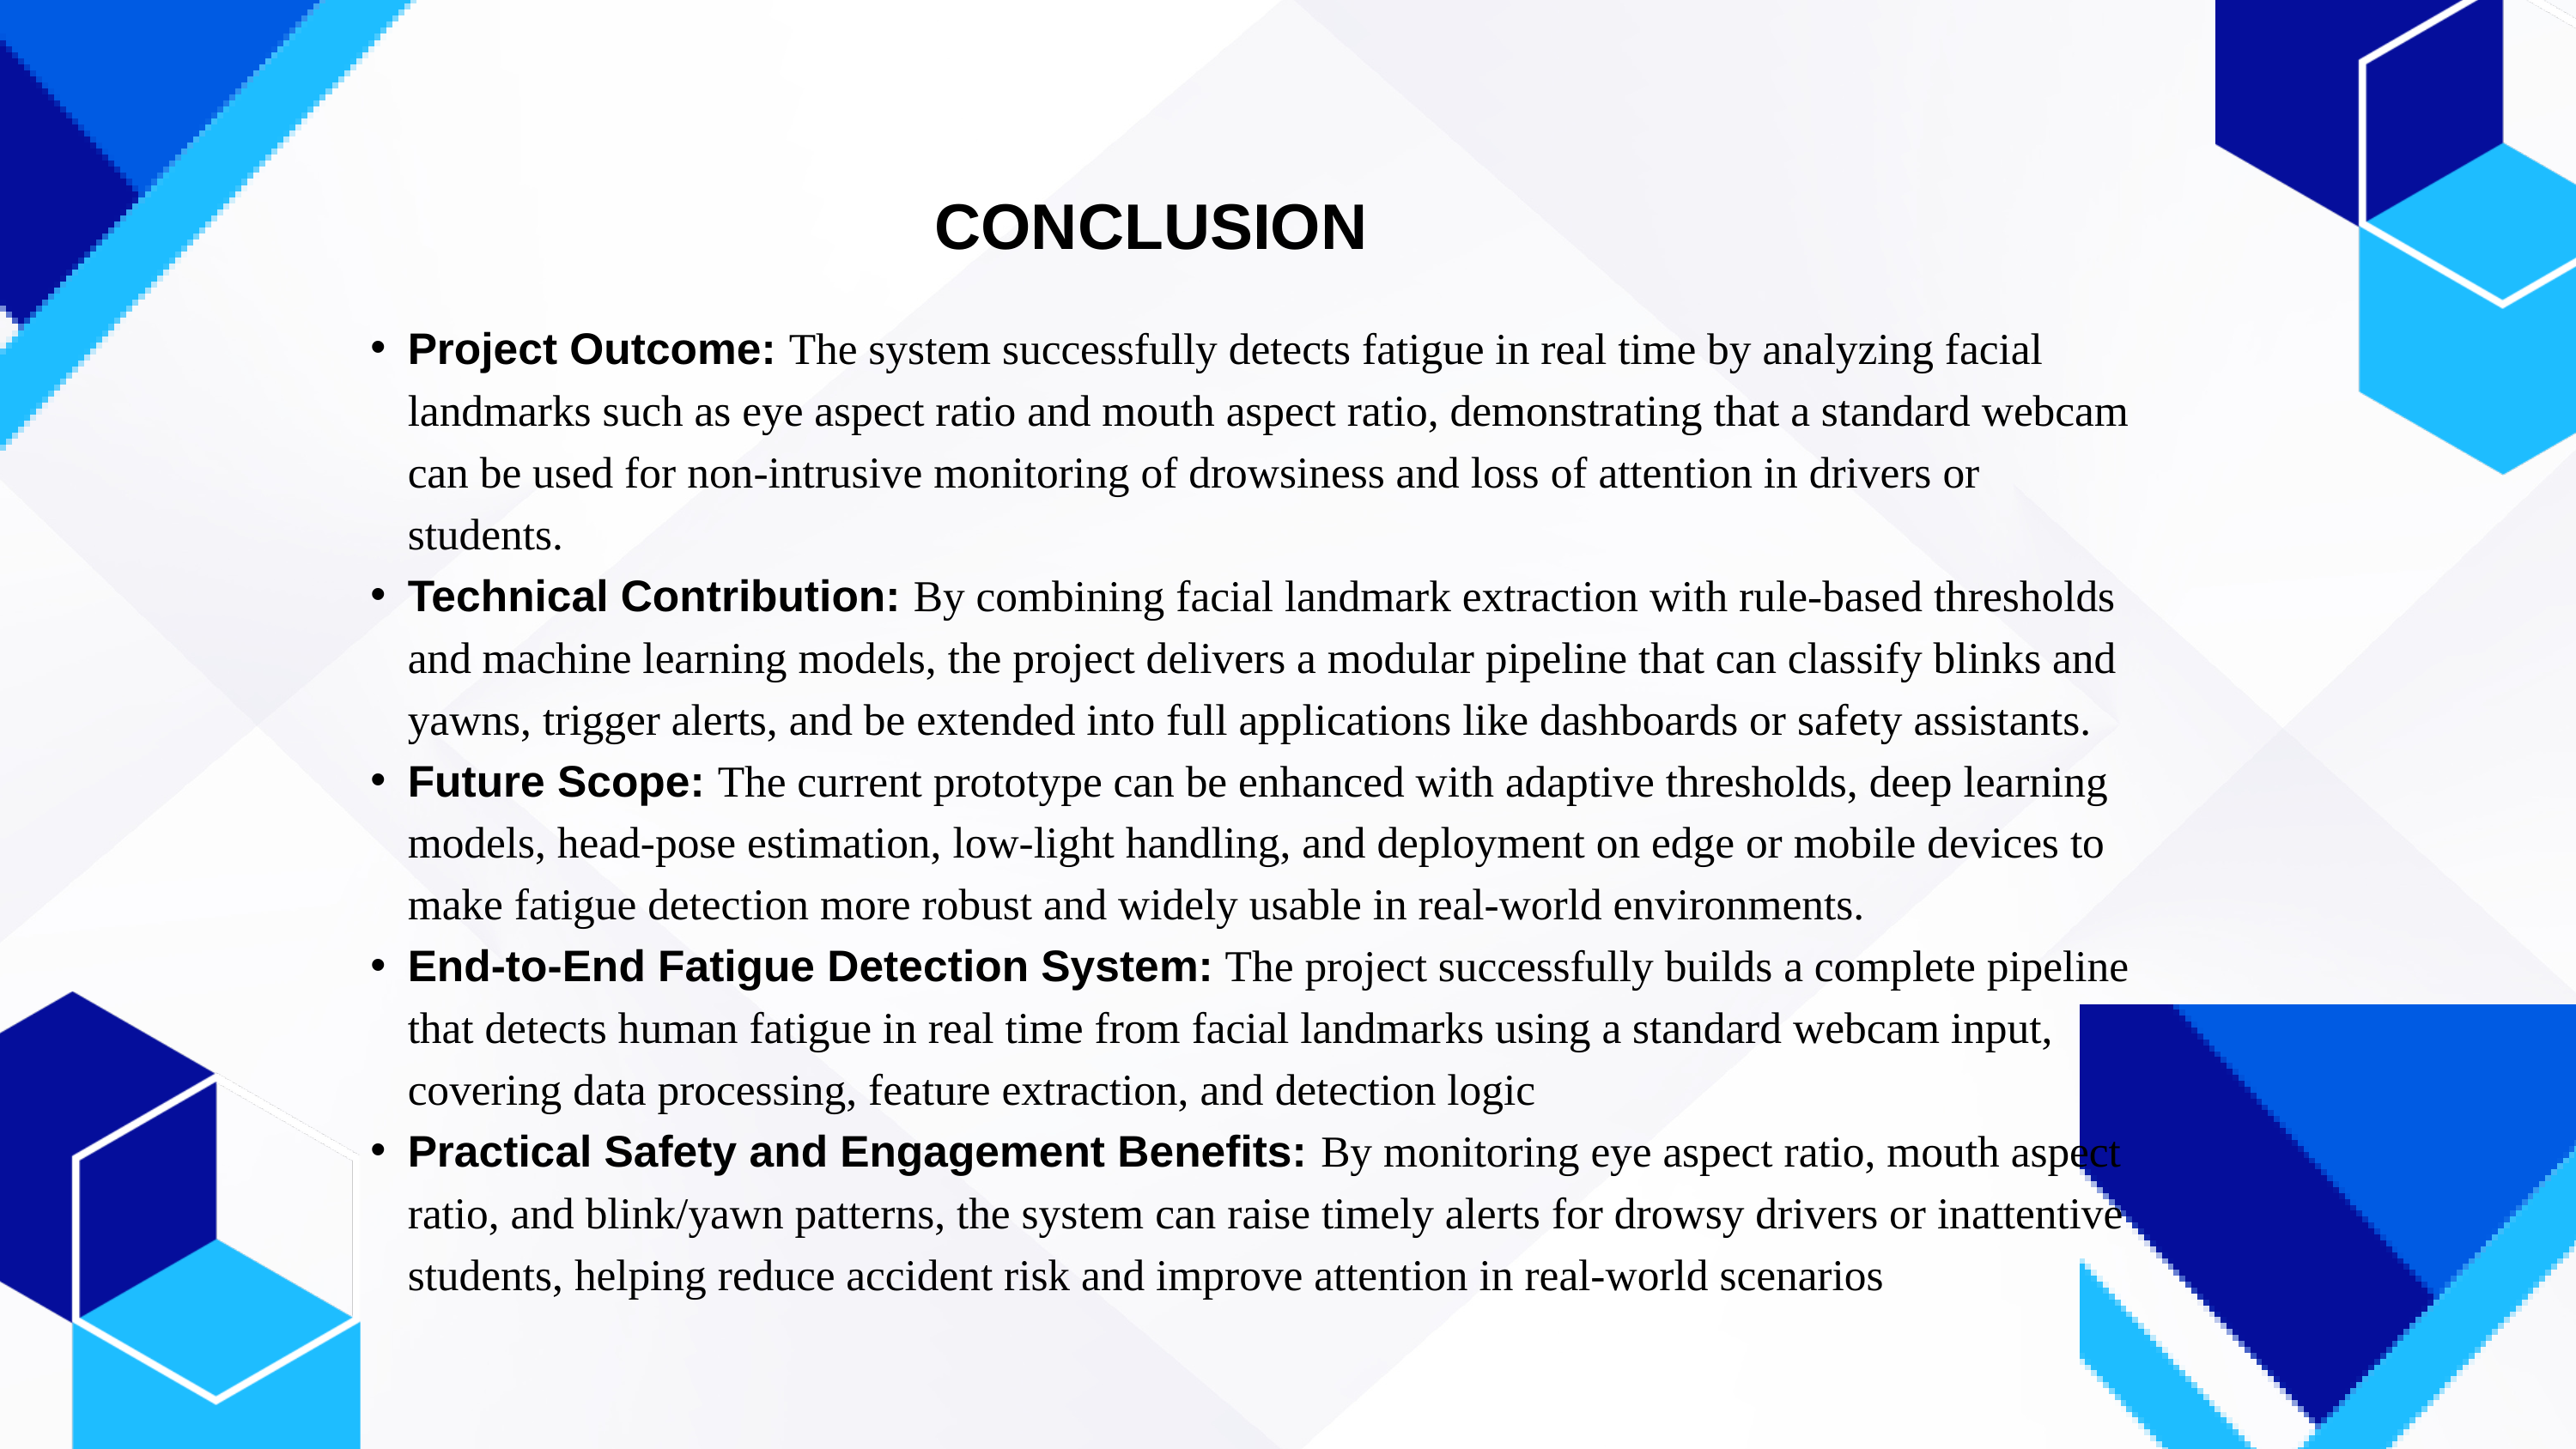

CONCLUSION
Project Outcome: The system successfully detects fatigue in real time by analyzing facial landmarks such as eye aspect ratio and mouth aspect ratio, demonstrating that a standard webcam can be used for non-intrusive monitoring of drowsiness and loss of attention in drivers or students.
Technical Contribution: By combining facial landmark extraction with rule-based thresholds and machine learning models, the project delivers a modular pipeline that can classify blinks and yawns, trigger alerts, and be extended into full applications like dashboards or safety assistants.
Future Scope: The current prototype can be enhanced with adaptive thresholds, deep learning models, head-pose estimation, low-light handling, and deployment on edge or mobile devices to make fatigue detection more robust and widely usable in real-world environments.
End-to-End Fatigue Detection System: The project successfully builds a complete pipeline that detects human fatigue in real time from facial landmarks using a standard webcam input, covering data processing, feature extraction, and detection logic
Practical Safety and Engagement Benefits: By monitoring eye aspect ratio, mouth aspect ratio, and blink/yawn patterns, the system can raise timely alerts for drowsy drivers or inattentive students, helping reduce accident risk and improve attention in real-world scenarios

Provide the current text for the three lines to be reformatted

Should I keep capitalization and line breaks exactly as in the image